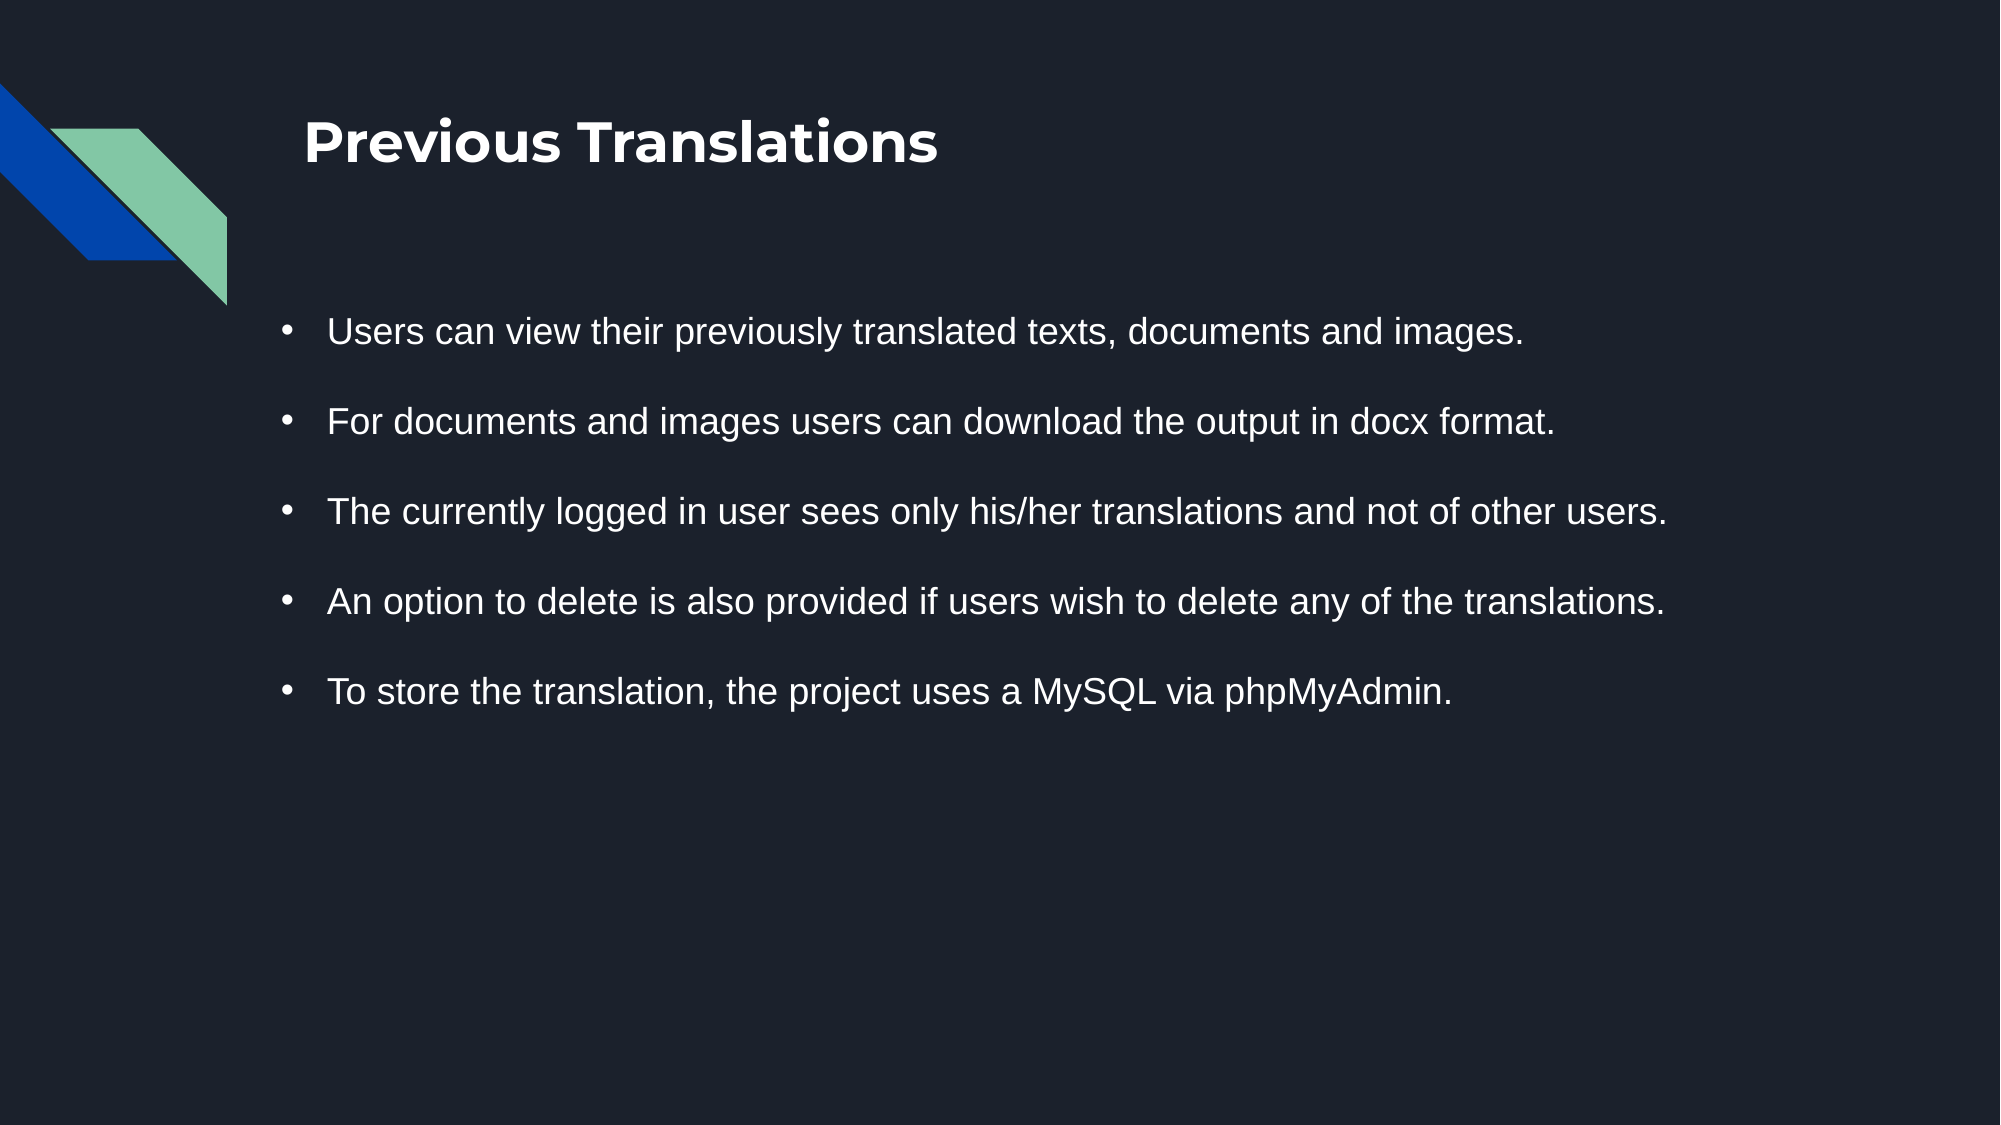

# Previous Translations
 Users can view their previously translated texts, documents and images.
 For documents and images users can download the output in docx format.
 The currently logged in user sees only his/her translations and not of other users.
 An option to delete is also provided if users wish to delete any of the translations.
 To store the translation, the project uses a MySQL via phpMyAdmin.